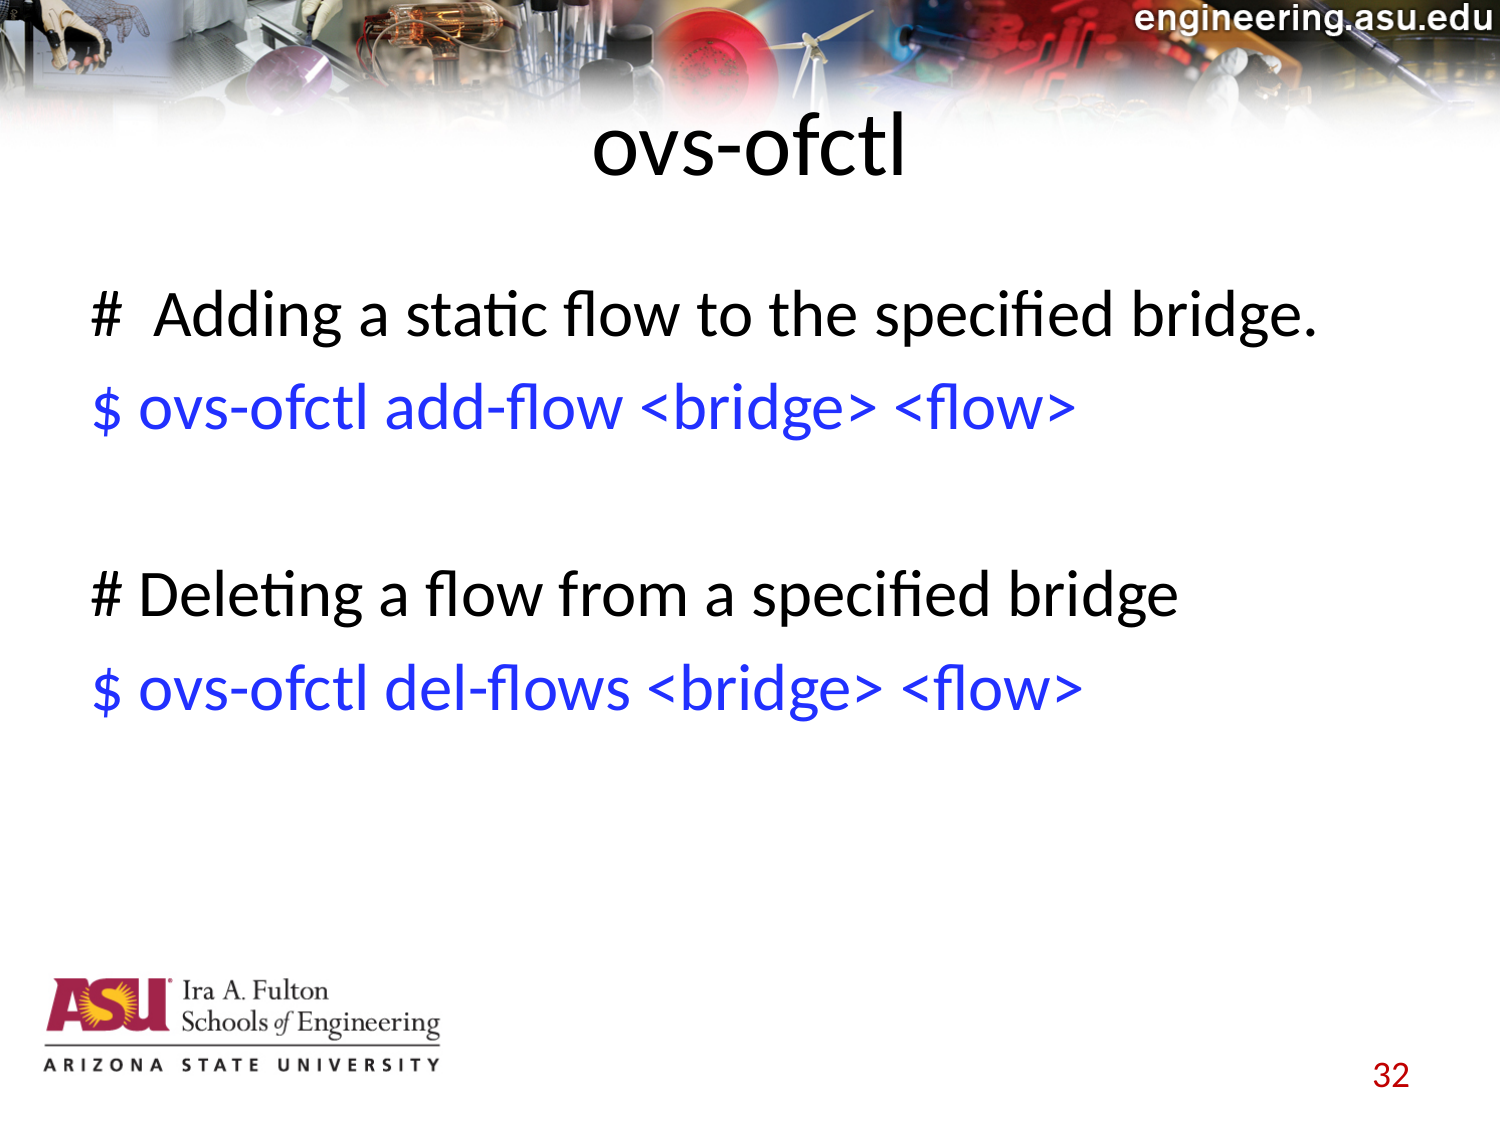

# ovs-ofctl
#  Adding a static flow to the specified bridge.
$ ovs-ofctl add-flow <bridge> <flow>

# Deleting a flow from a specified bridge
$ ovs-ofctl del-flows <bridge> <flow>
32